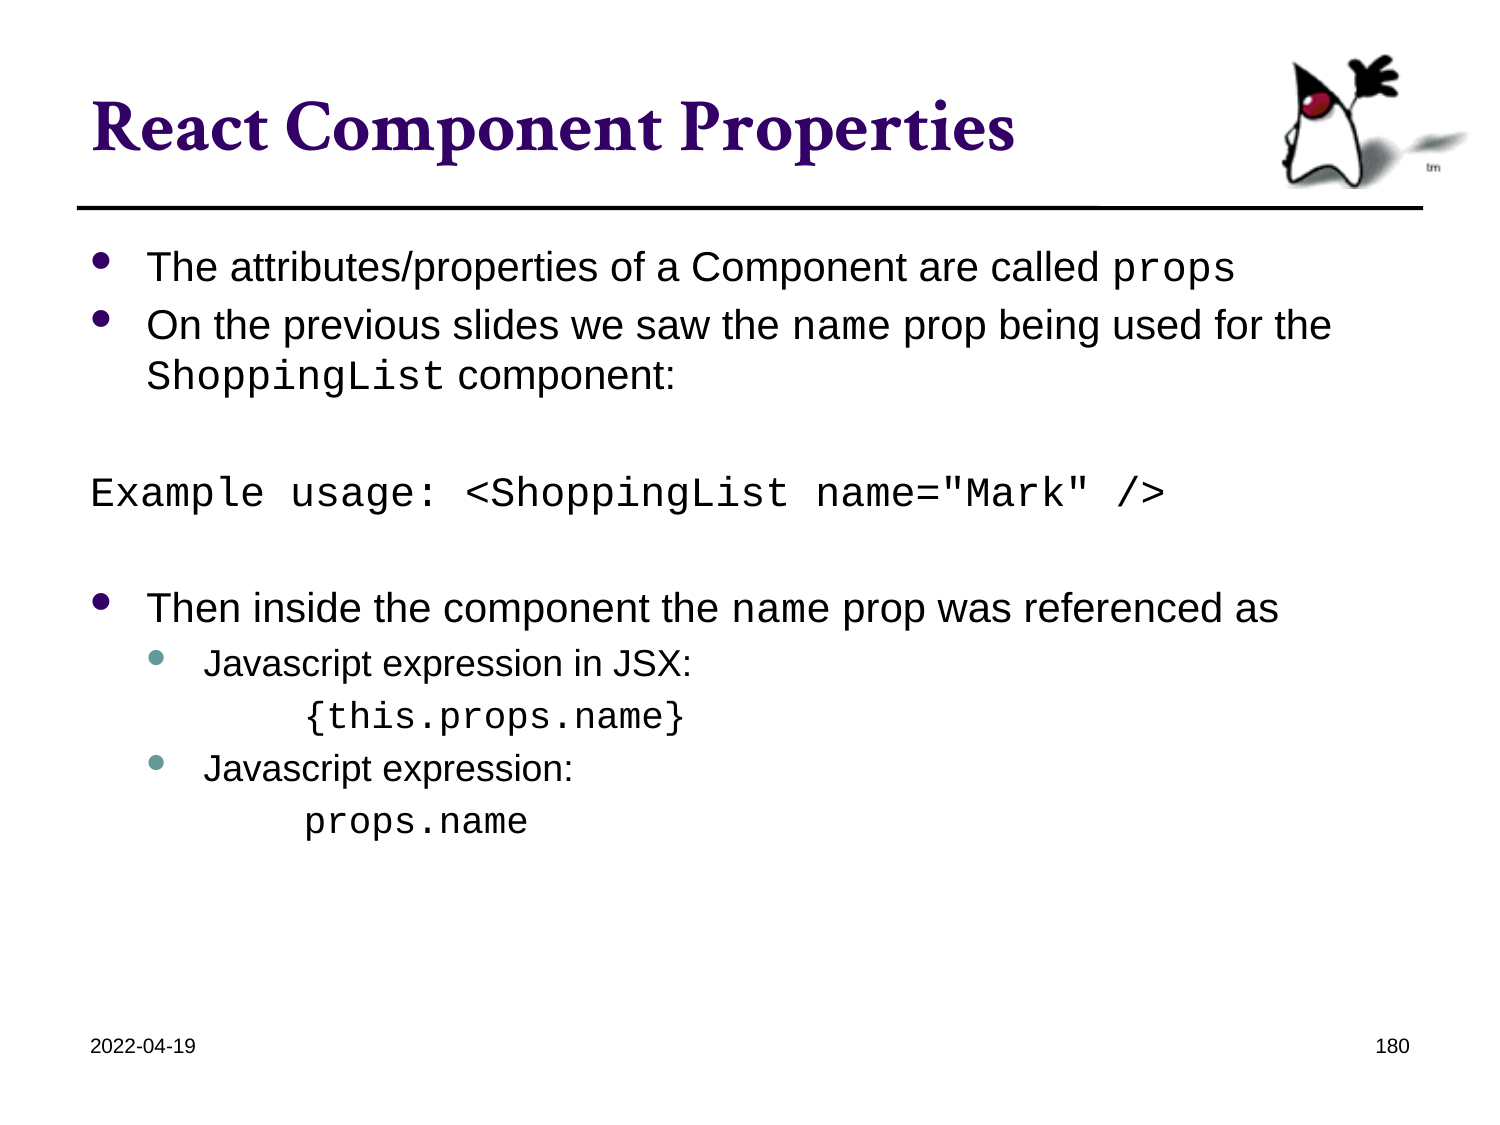

# React Component Properties
The attributes/properties of a Component are called props
On the previous slides we saw the name prop being used for the ShoppingList component:

Example usage: <ShoppingList name="Mark" />

Then inside the component the name prop was referenced as
Javascript expression in JSX:
       {this.props.name}
Javascript expression:
       props.name
2022-04-19
180